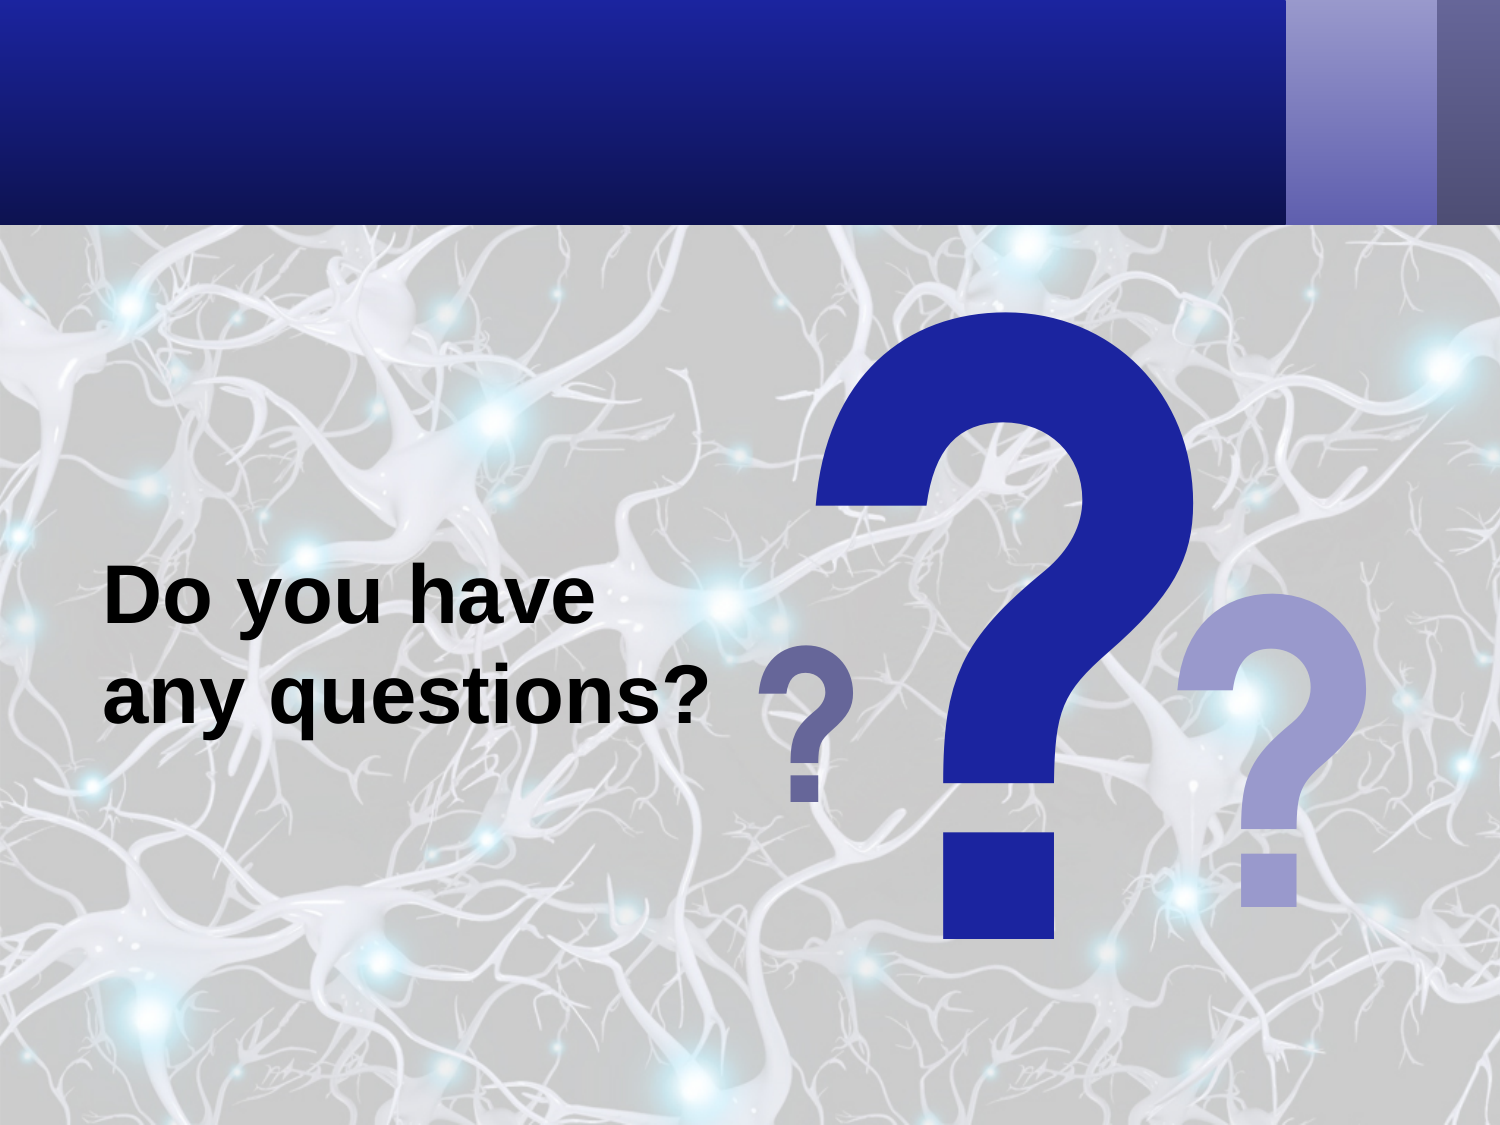

?
Do you have
any questions?
?
?